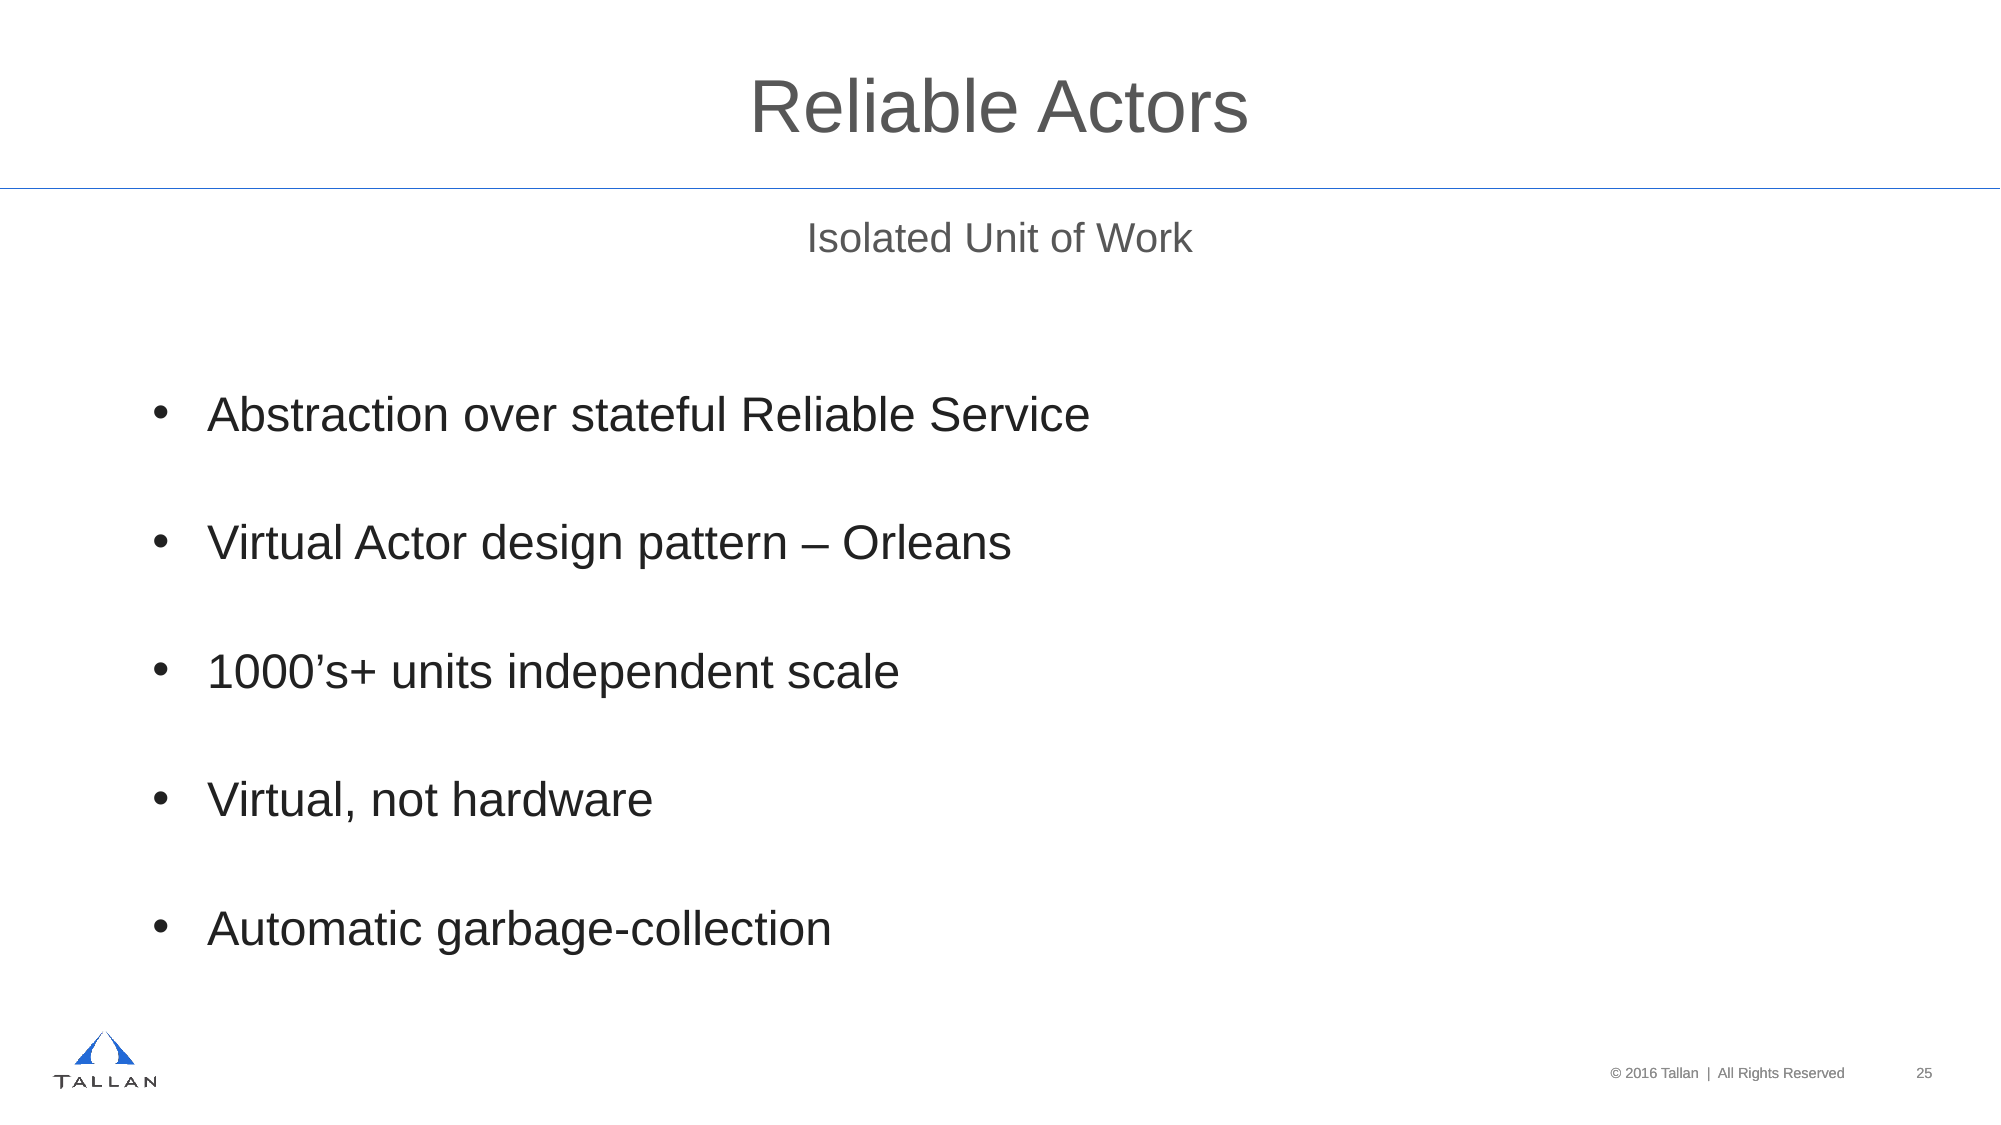

# Reliable Actors
Isolated Unit of Work
Abstraction over stateful Reliable Service
Virtual Actor design pattern – Orleans
1000’s+ units independent scale
Virtual, not hardware
Automatic garbage-collection